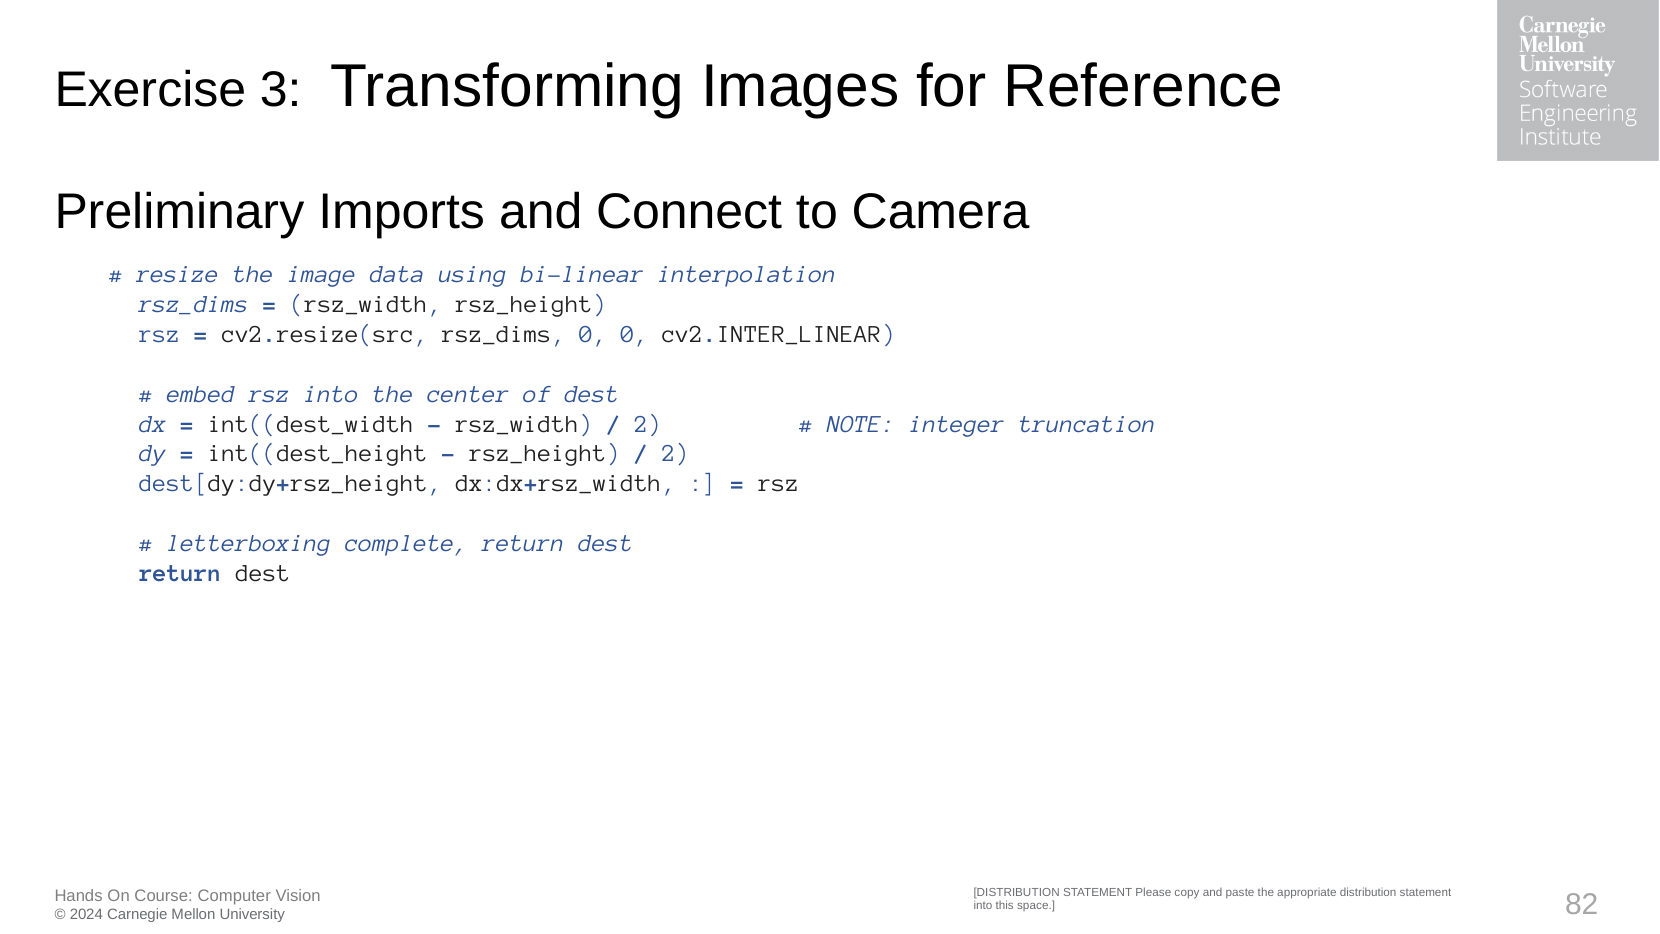

# Exercise 3:  Transforming Images for Reference Preliminary Imports and Connect to Camera
    # resize the image data using bi-linear interpolation
    rsz_dims = (rsz_width, rsz_height)
    rsz = cv2.resize(src, rsz_dims, 0, 0, cv2.INTER_LINEAR)
    # embed rsz into the center of dest
    dx = int((dest_width - rsz_width) / 2)          # NOTE: integer truncation
    dy = int((dest_height - rsz_height) / 2)
    dest[dy:dy+rsz_height, dx:dx+rsz_width, :] = rsz
    # letterboxing complete, return dest
    return dest